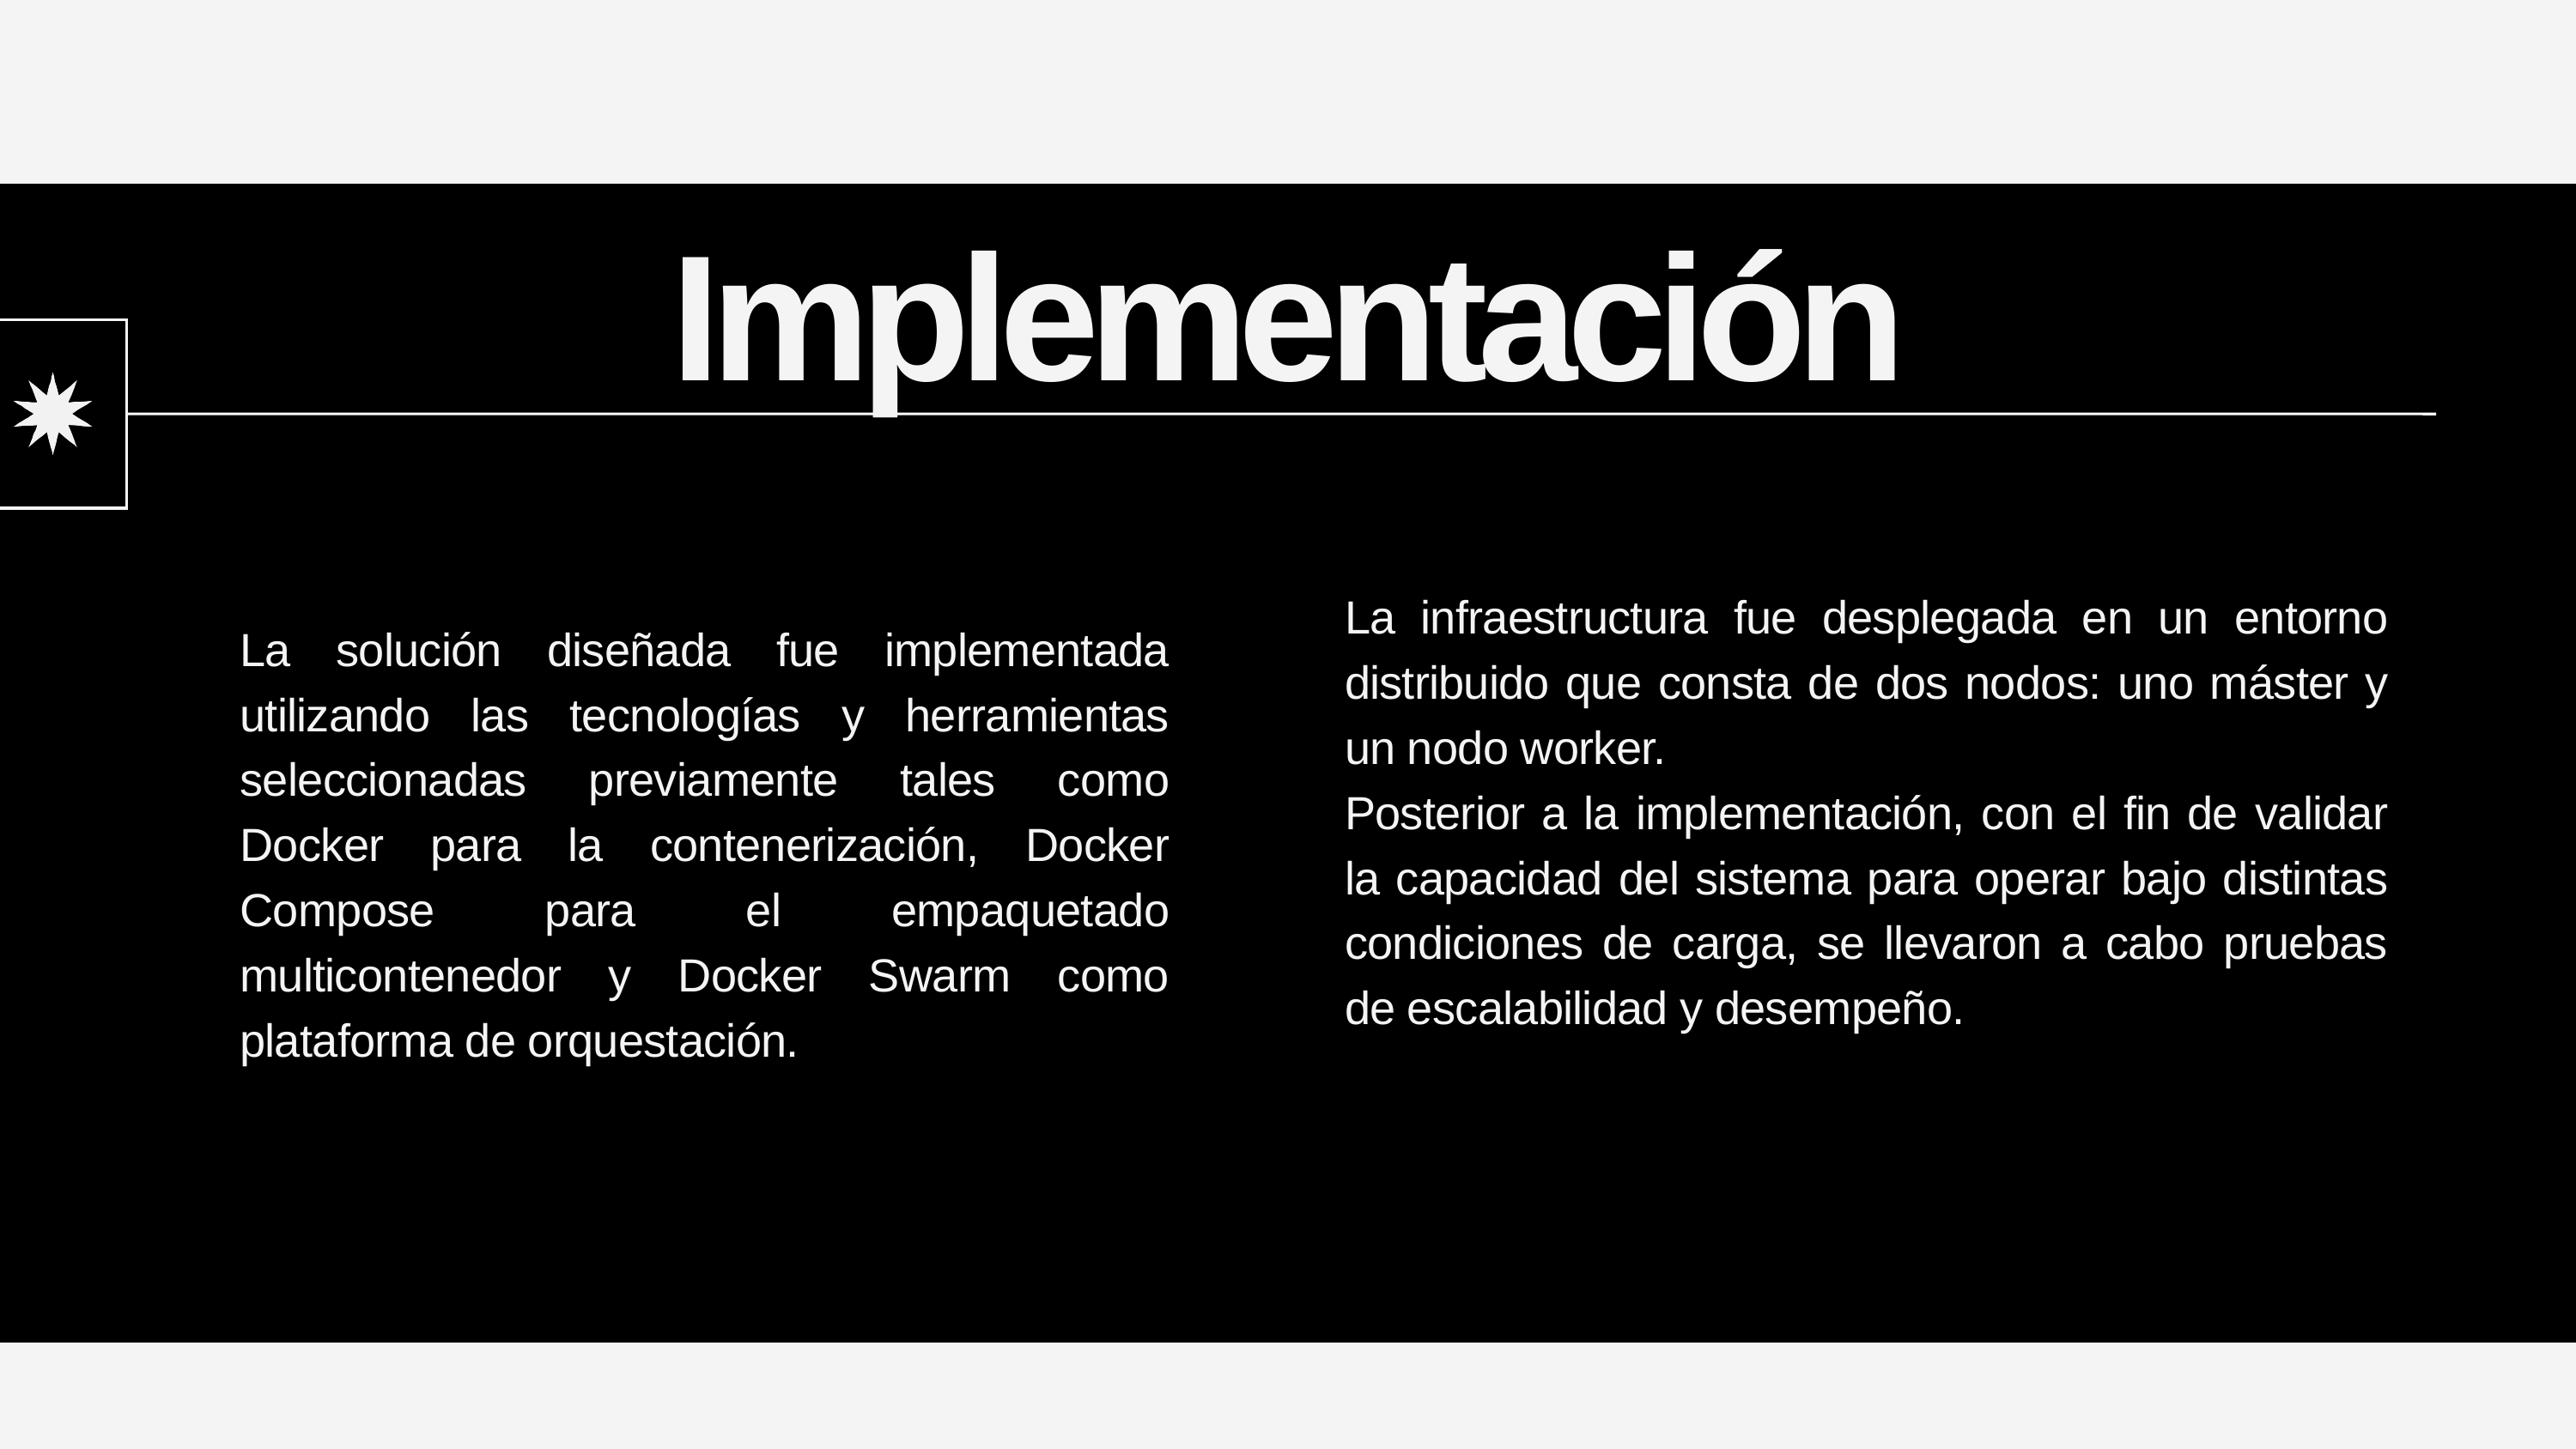

Implementación

La infraestructura fue desplegada en un entorno distribuido que consta de dos nodos: uno máster y un nodo worker.
Posterior a la implementación, con el fin de validar la capacidad del sistema para operar bajo distintas condiciones de carga, se llevaron a cabo pruebas de escalabilidad y desempeño.

La solución diseñada fue implementada utilizando las tecnologías y herramientas seleccionadas previamente tales como Docker para la contenerización, Docker Compose para el empaquetado multicontenedor y Docker Swarm como plataforma de orquestación.